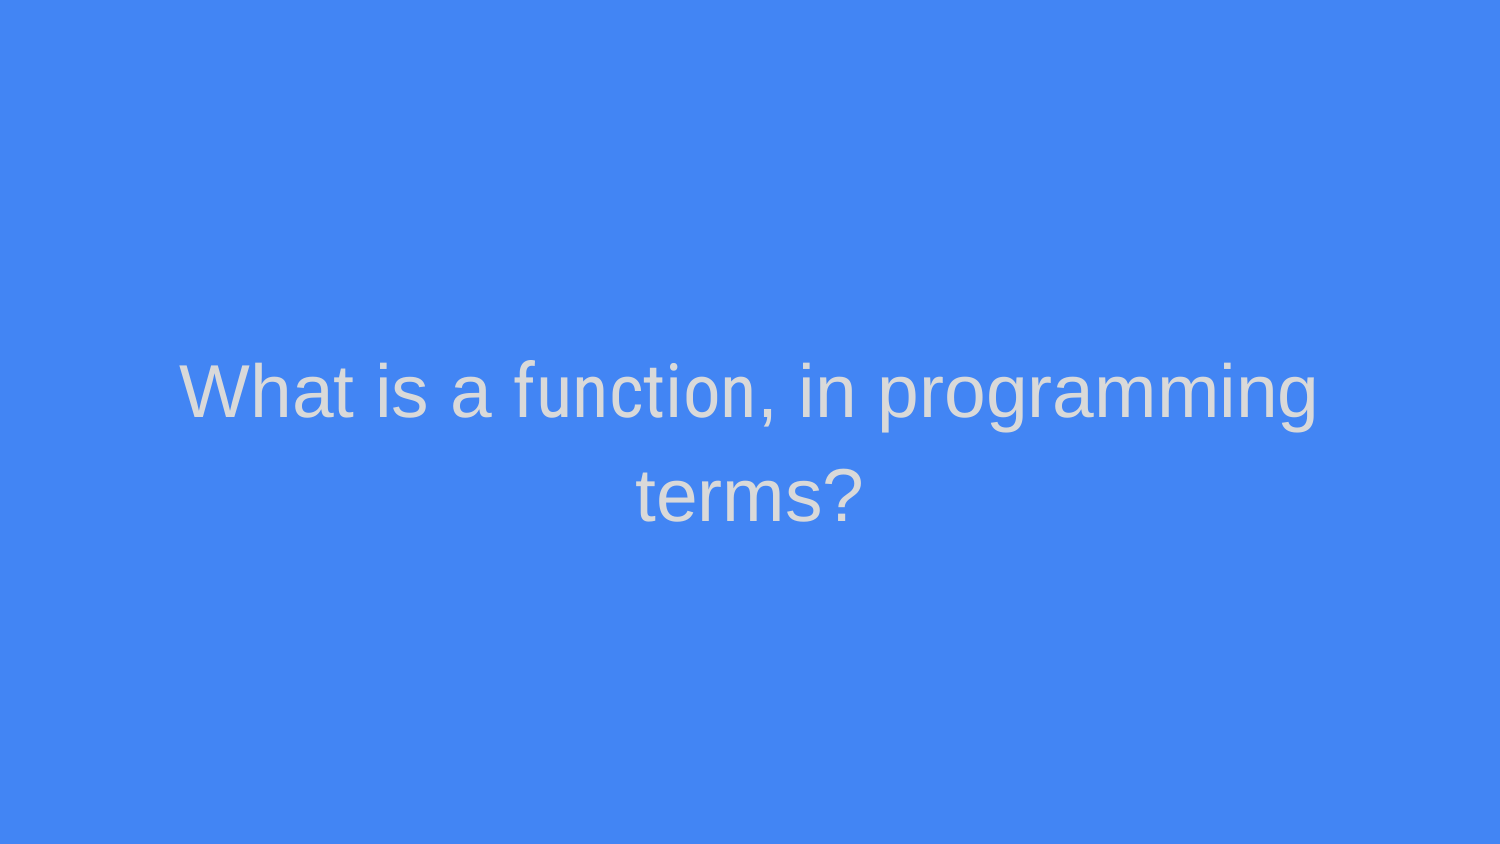

What is a function, in programming terms?